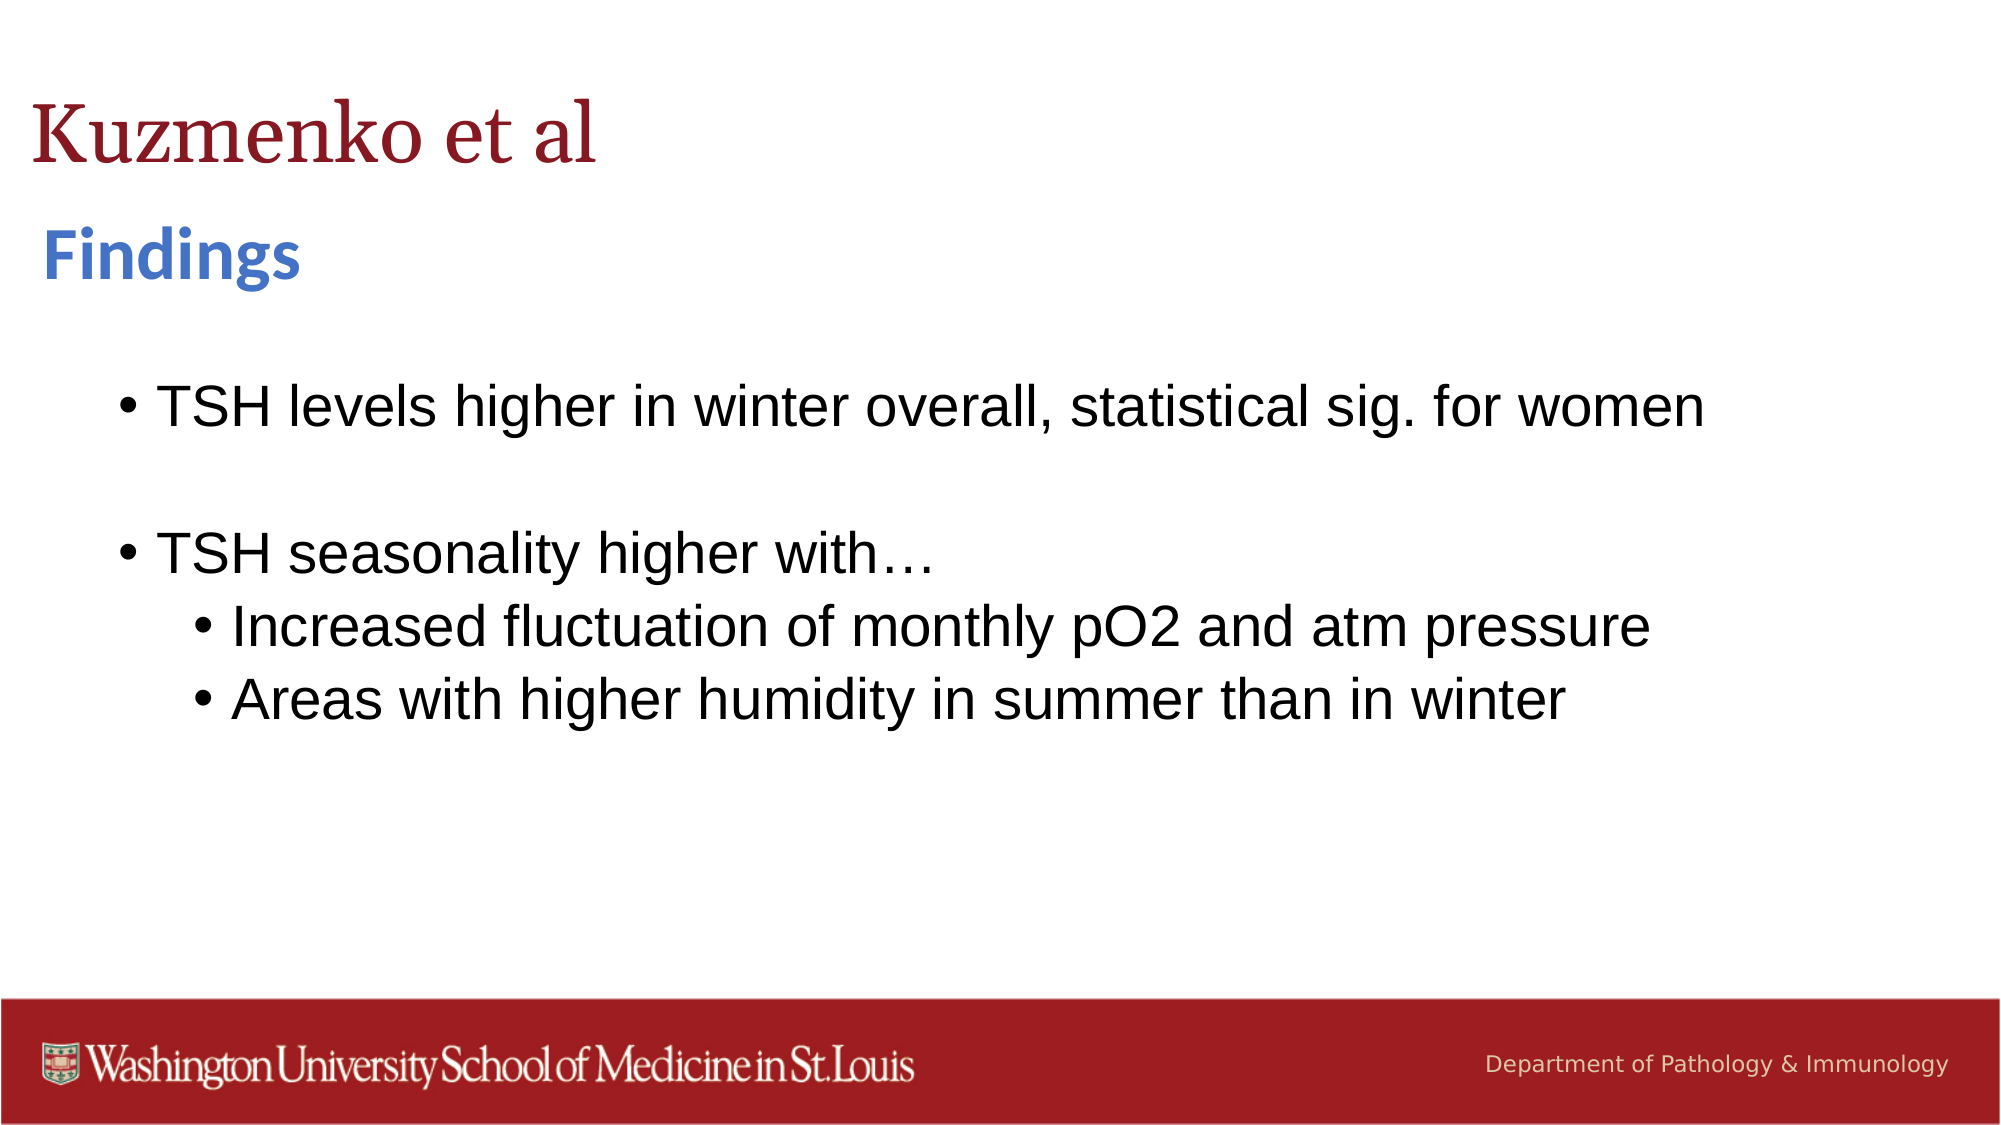

# Kuzmenko et al
Findings
TSH levels higher in winter overall, statistical sig. for women

TSH seasonality higher with…
Increased fluctuation of monthly pO2 and atm pressure
Areas with higher humidity in summer than in winter